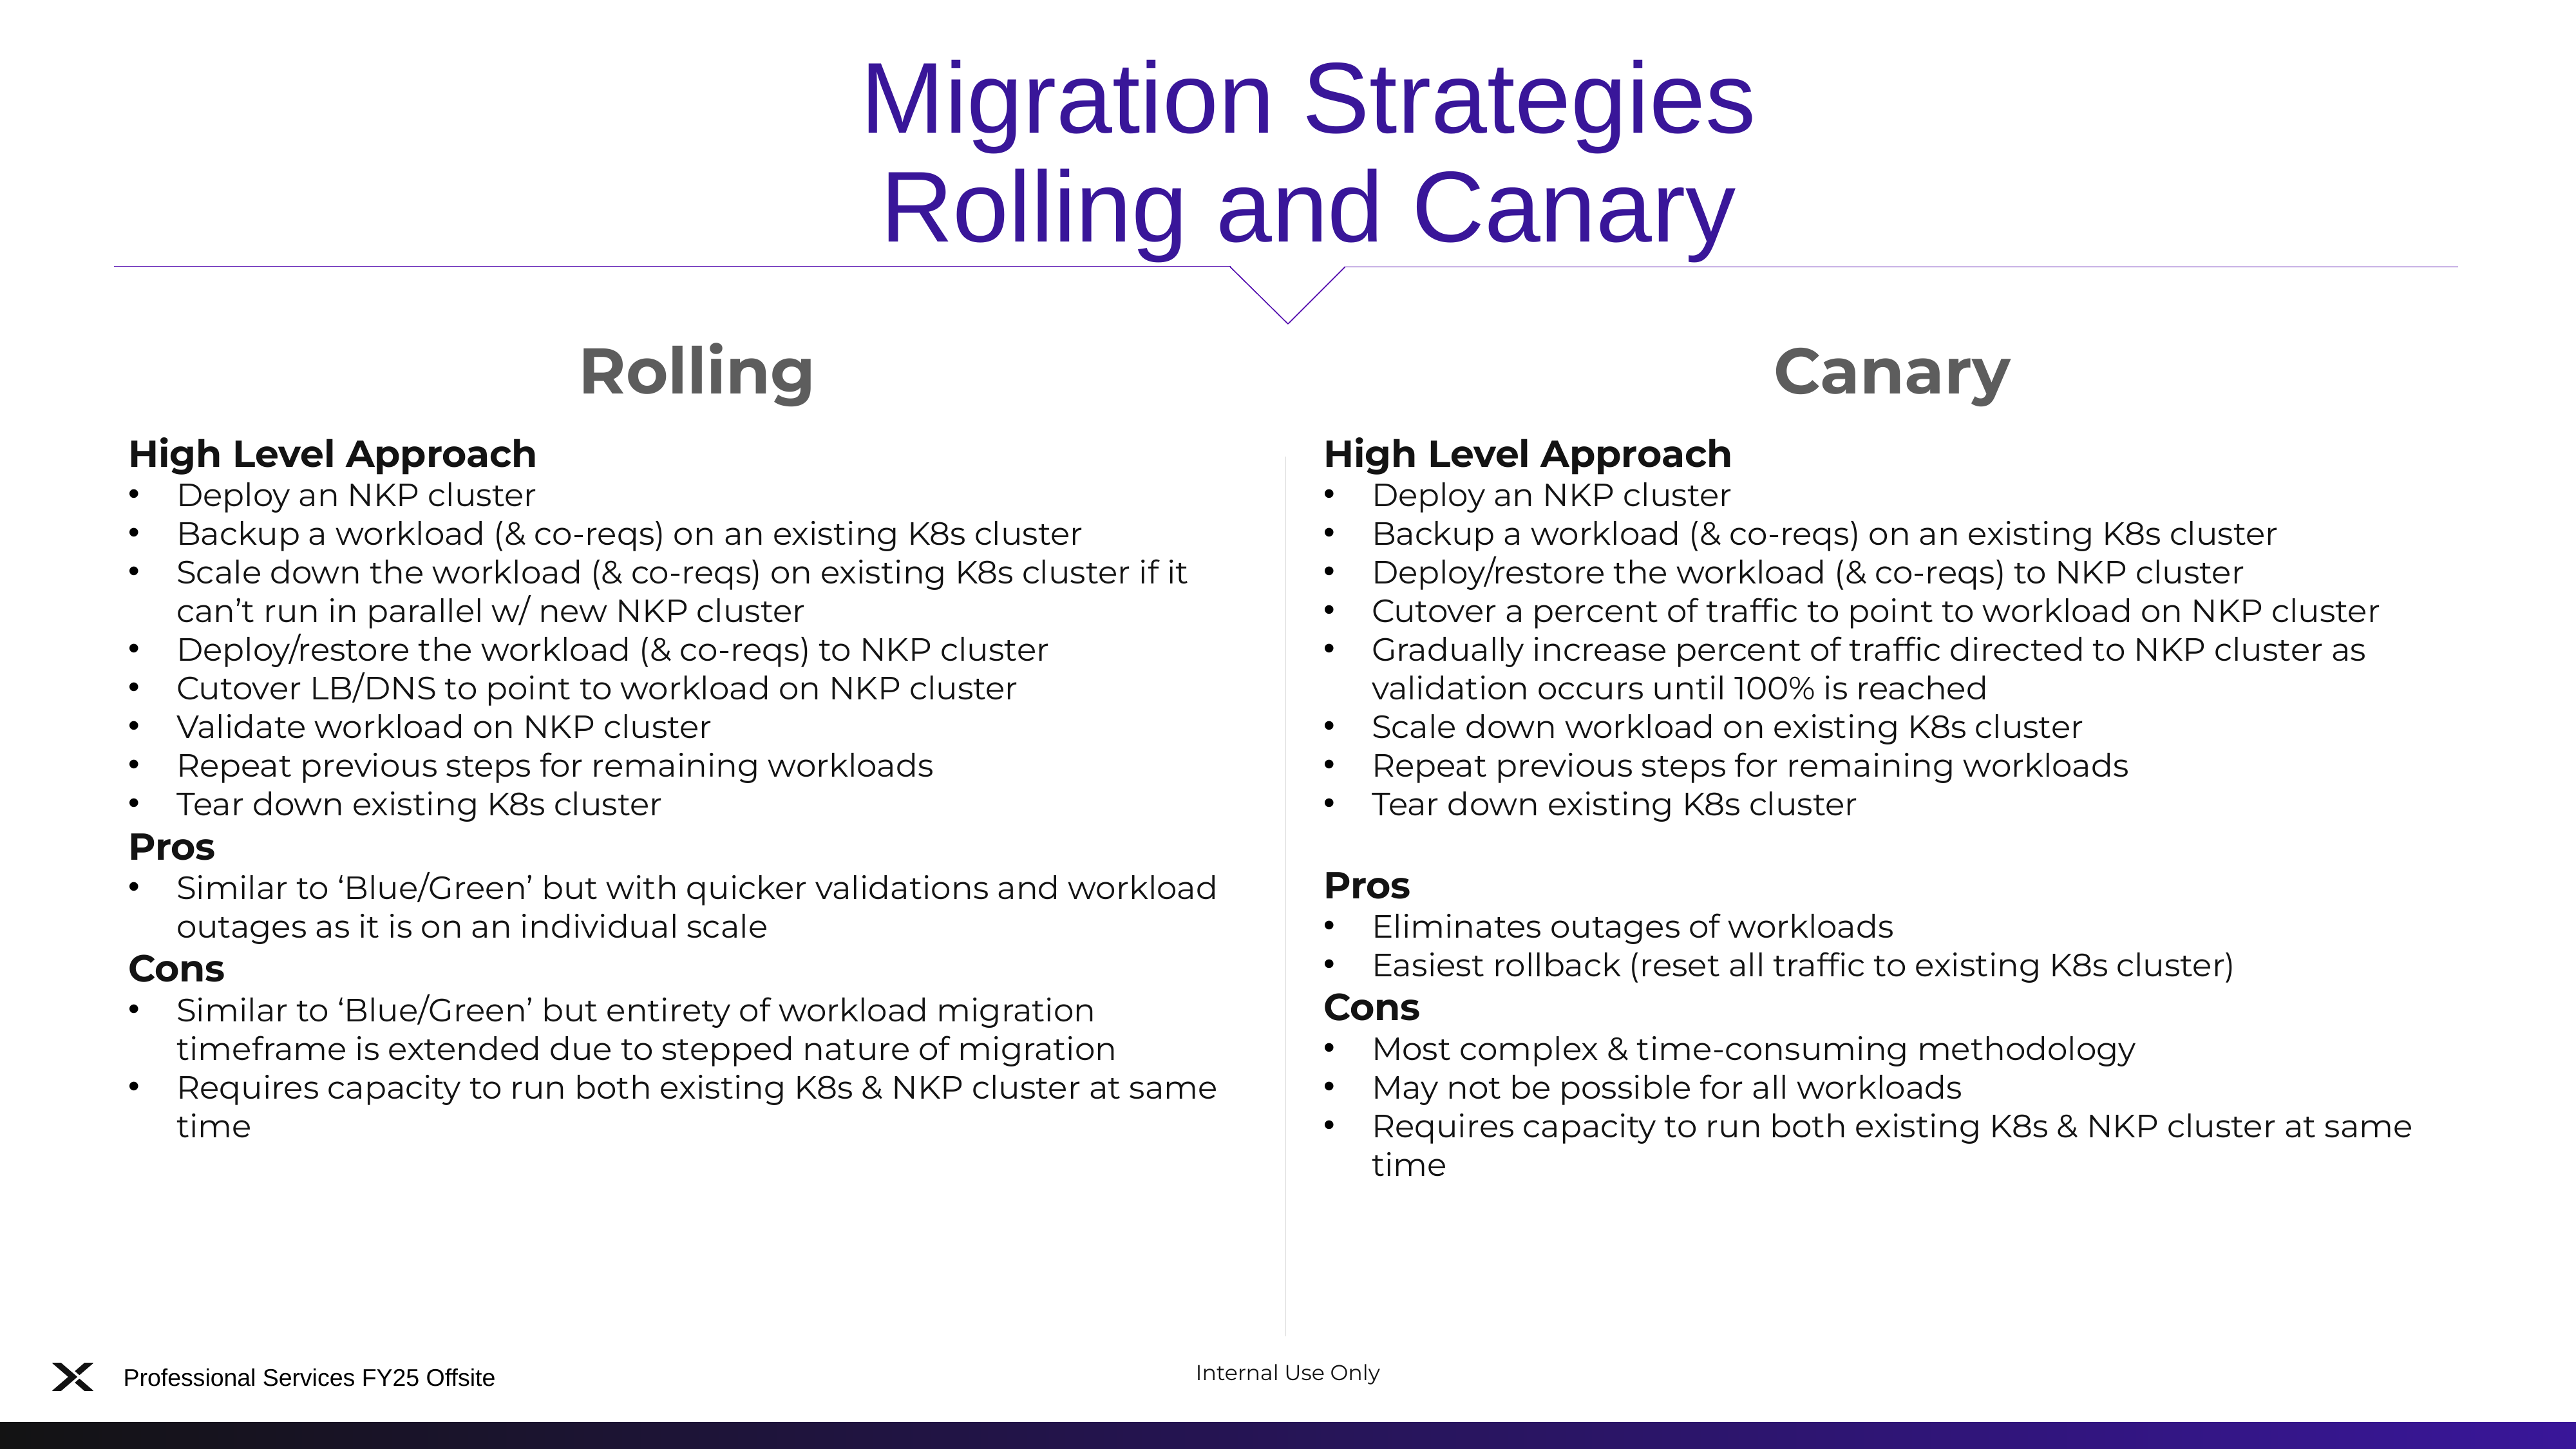

# Migration Strategies Rolling and Canary
Rolling

High Level Approach
Deploy an NKP cluster
Backup a workload (& co-reqs) on an existing K8s cluster
Scale down the workload (& co-reqs) on existing K8s cluster if it can’t run in parallel w/ new NKP cluster
Deploy/restore the workload (& co-reqs) to NKP cluster
Cutover LB/DNS to point to workload on NKP cluster
Validate workload on NKP cluster
Repeat previous steps for remaining workloads
Tear down existing K8s cluster
Pros
Similar to ‘Blue/Green’ but with quicker validations and workload outages as it is on an individual scale
Cons
Similar to ‘Blue/Green’ but entirety of workload migration timeframe is extended due to stepped nature of migration
Requires capacity to run both existing K8s & NKP cluster at same time

Canary

High Level Approach
Deploy an NKP cluster
Backup a workload (& co-reqs) on an existing K8s cluster
Deploy/restore the workload (& co-reqs) to NKP cluster
Cutover a percent of traffic to point to workload on NKP cluster
Gradually increase percent of traffic directed to NKP cluster as validation occurs until 100% is reached
Scale down workload on existing K8s cluster
Repeat previous steps for remaining workloads
Tear down existing K8s cluster

Pros
Eliminates outages of workloads
Easiest rollback (reset all traffic to existing K8s cluster)
Cons
Most complex & time-consuming methodology
May not be possible for all workloads
Requires capacity to run both existing K8s & NKP cluster at same time

Professional Services FY25 Offsite